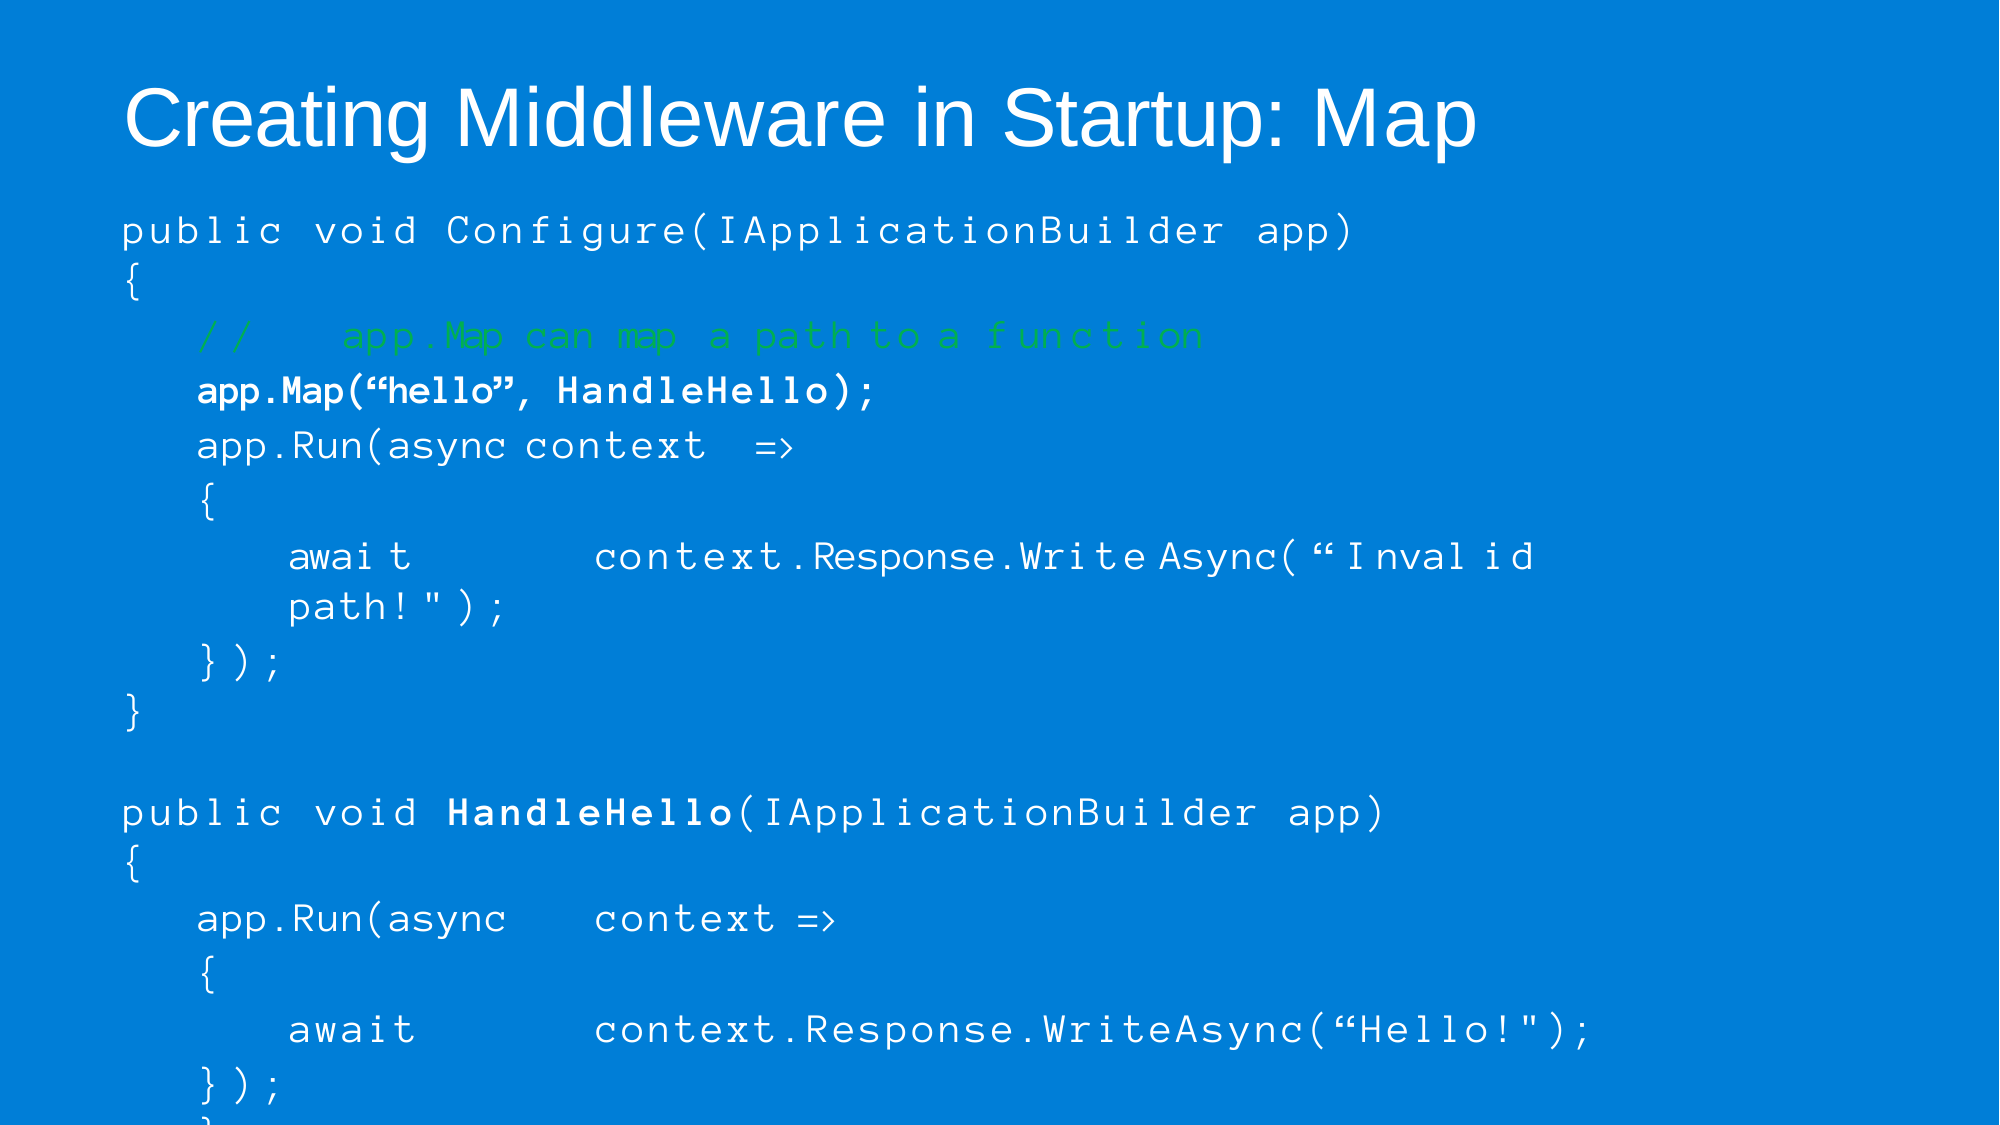

# Creating Middleware in Startup: Map
public void Configure(IApplicationBuilder app)
{
//	app.Map	can	map	a	path	to	a	function
app.Map(“hello”, HandleHello);
app.Run(async	context	=>
{
await	context.Response.WriteAsync(“Invalid path!");
});
}

public void HandleHello(IApplicationBuilder app)
{
app.Run(async	context	=>
{
await	context.Response.WriteAsync(“Hello!");
});
}